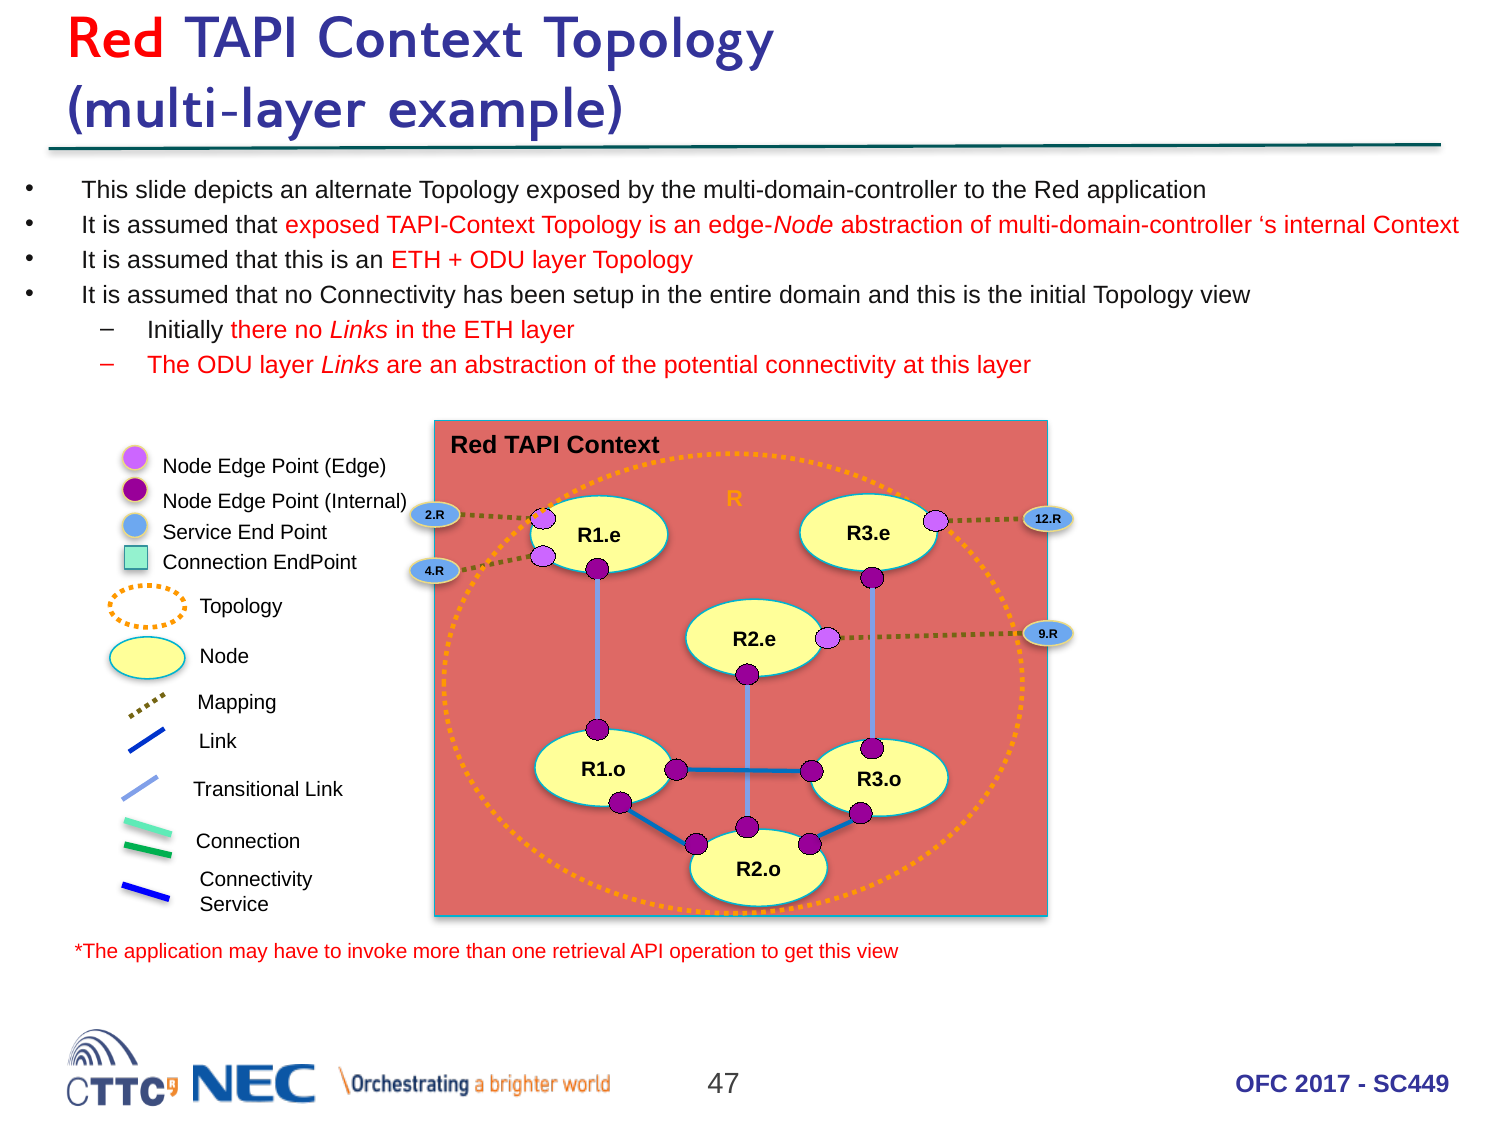

# Red TAPI Context Topology (multi-layer example)
This slide depicts an alternate Topology exposed by the multi-domain-controller to the Red application
It is assumed that exposed TAPI-Context Topology is an edge-Node abstraction of multi-domain-controller ‘s internal Context
It is assumed that this is an ETH + ODU layer Topology
It is assumed that no Connectivity has been setup in the entire domain and this is the initial Topology view
Initially there no Links in the ETH layer
The ODU layer Links are an abstraction of the potential connectivity at this layer

Red TAPI Context

Node Edge Point (Edge)

Node Edge Point (Internal)
Service End Point

Connection EndPoint

Topology
Node

Mapping
Link
Transitional Link
Connection
Connectivity Service

R
R3.e
R1.e
2.R
12.R

4.R

R2.e
9.R

R1.o

R3.o

R2.o

*The application may have to invoke more than one retrieval API operation to get this view
47
OFC 2017 - SC449